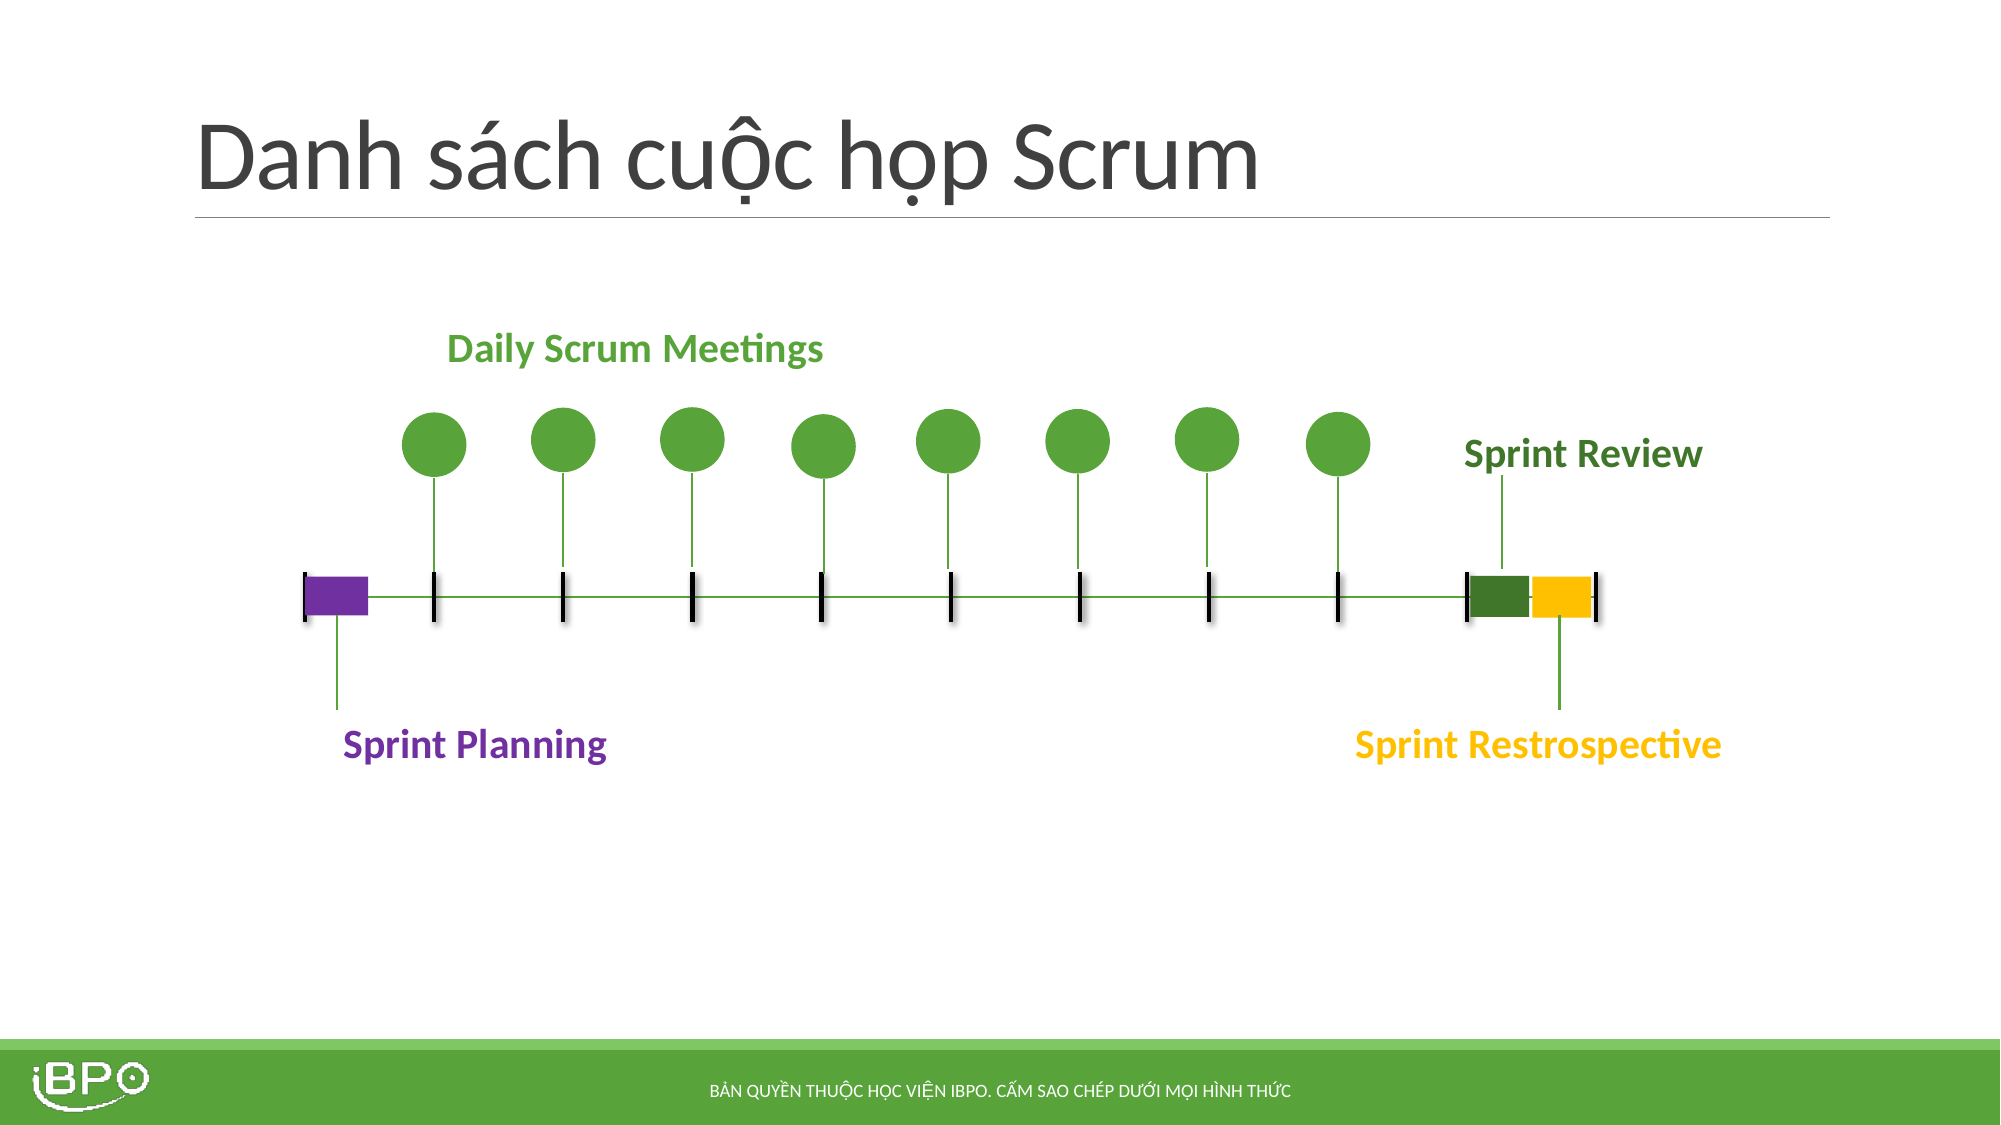

# Danh sách cuộc họp Scrum
Daily Scrum Meetings

Sprint Review

Sprint Planning
Sprint Restrospective
Bản quyền thuộc Học viện iBPO. Cấm sao chép dưới mọi hình thức